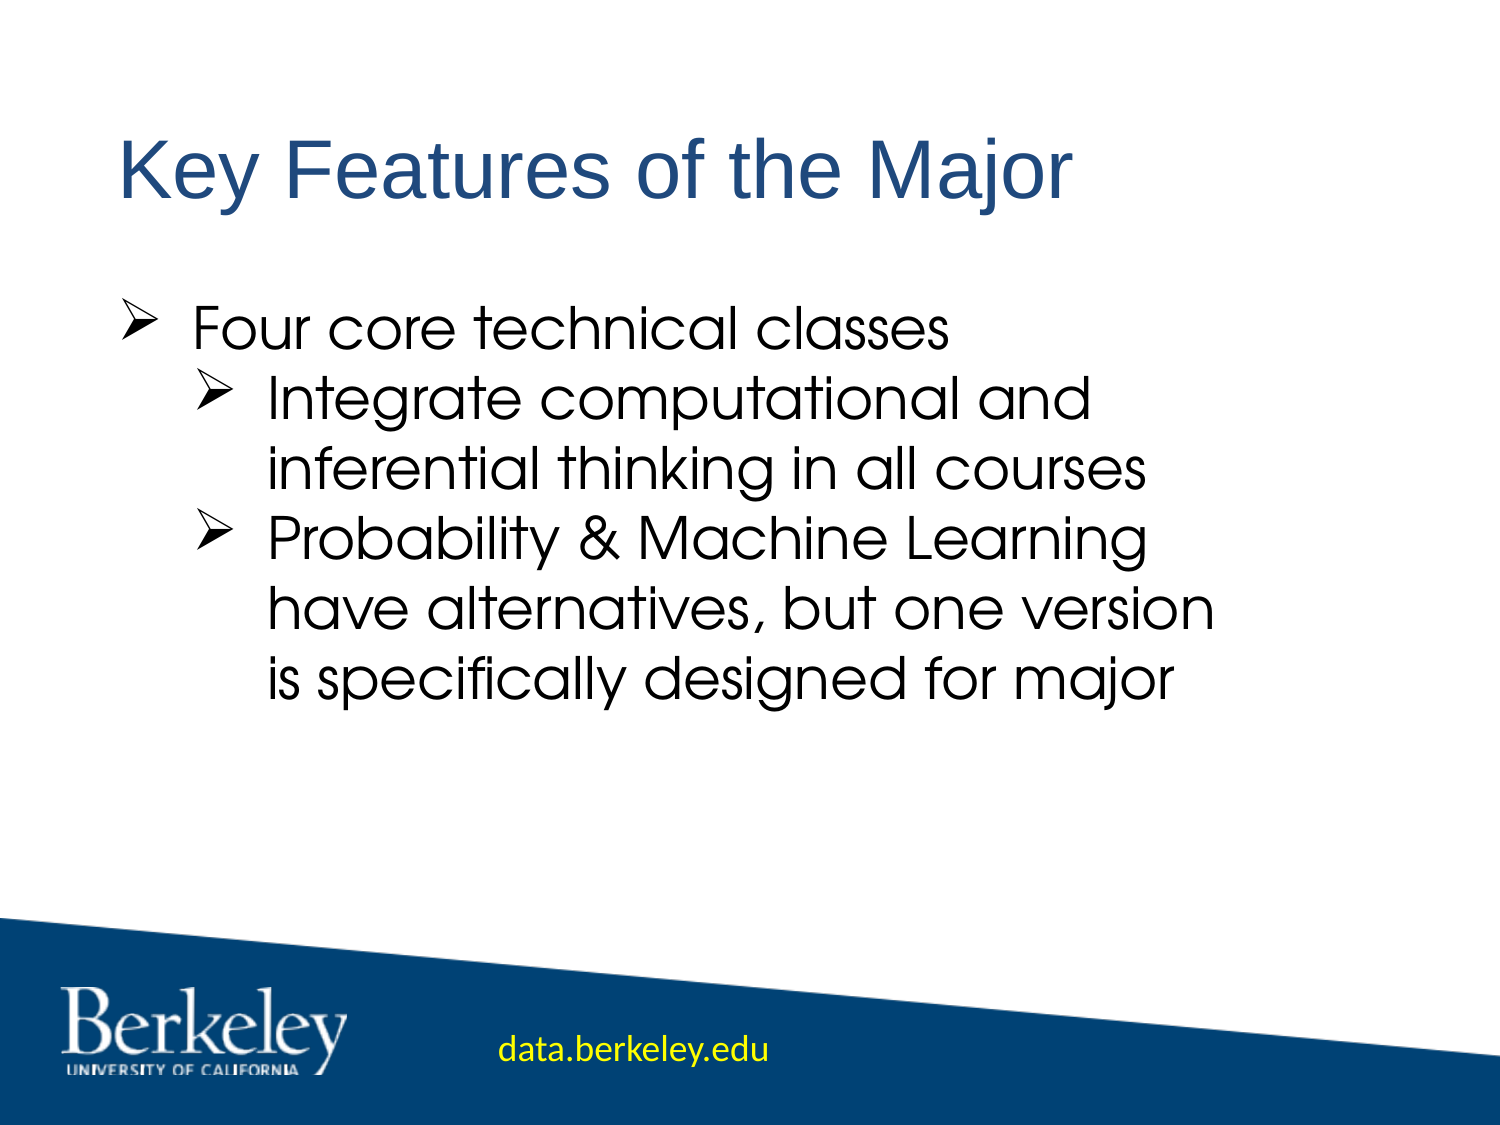

# Key Features of the Major
Four core technical classes
Integrate computational and inferential thinking in all courses
Probability & Machine Learning have alternatives, but one version is specifically designed for major

data.berkeley.edu